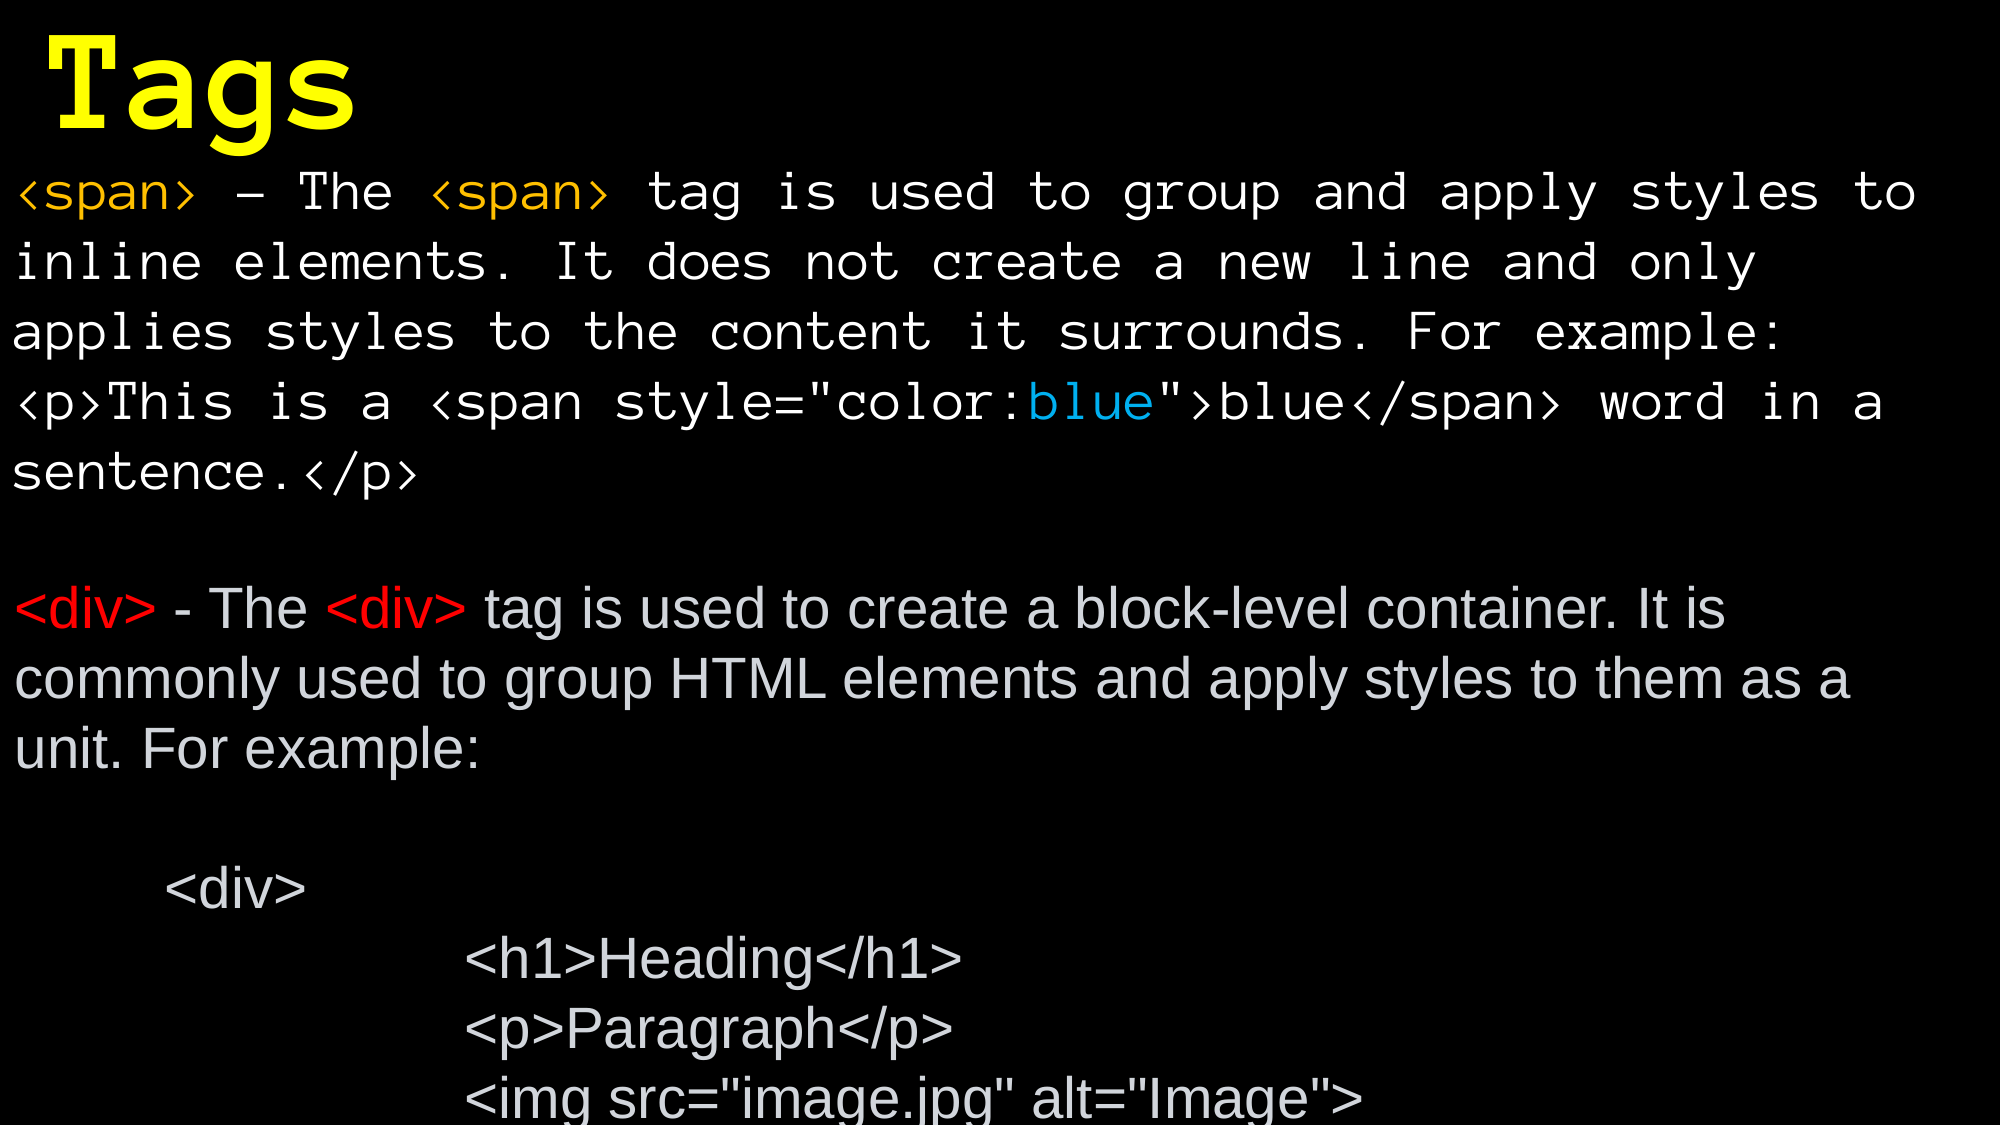

Tags
<span> - The <span> tag is used to group and apply styles to inline elements. It does not create a new line and only applies styles to the content it surrounds. For example:
<p>This is a <span style="color:blue">blue</span> word in a sentence.</p>

<div> - The <div> tag is used to create a block-level container. It is commonly used to group HTML elements and apply styles to them as a unit. For example:

	<div>
			<h1>Heading</h1>
			<p>Paragraph</p>
 			<img src="image.jpg" alt="Image">
 	</div>